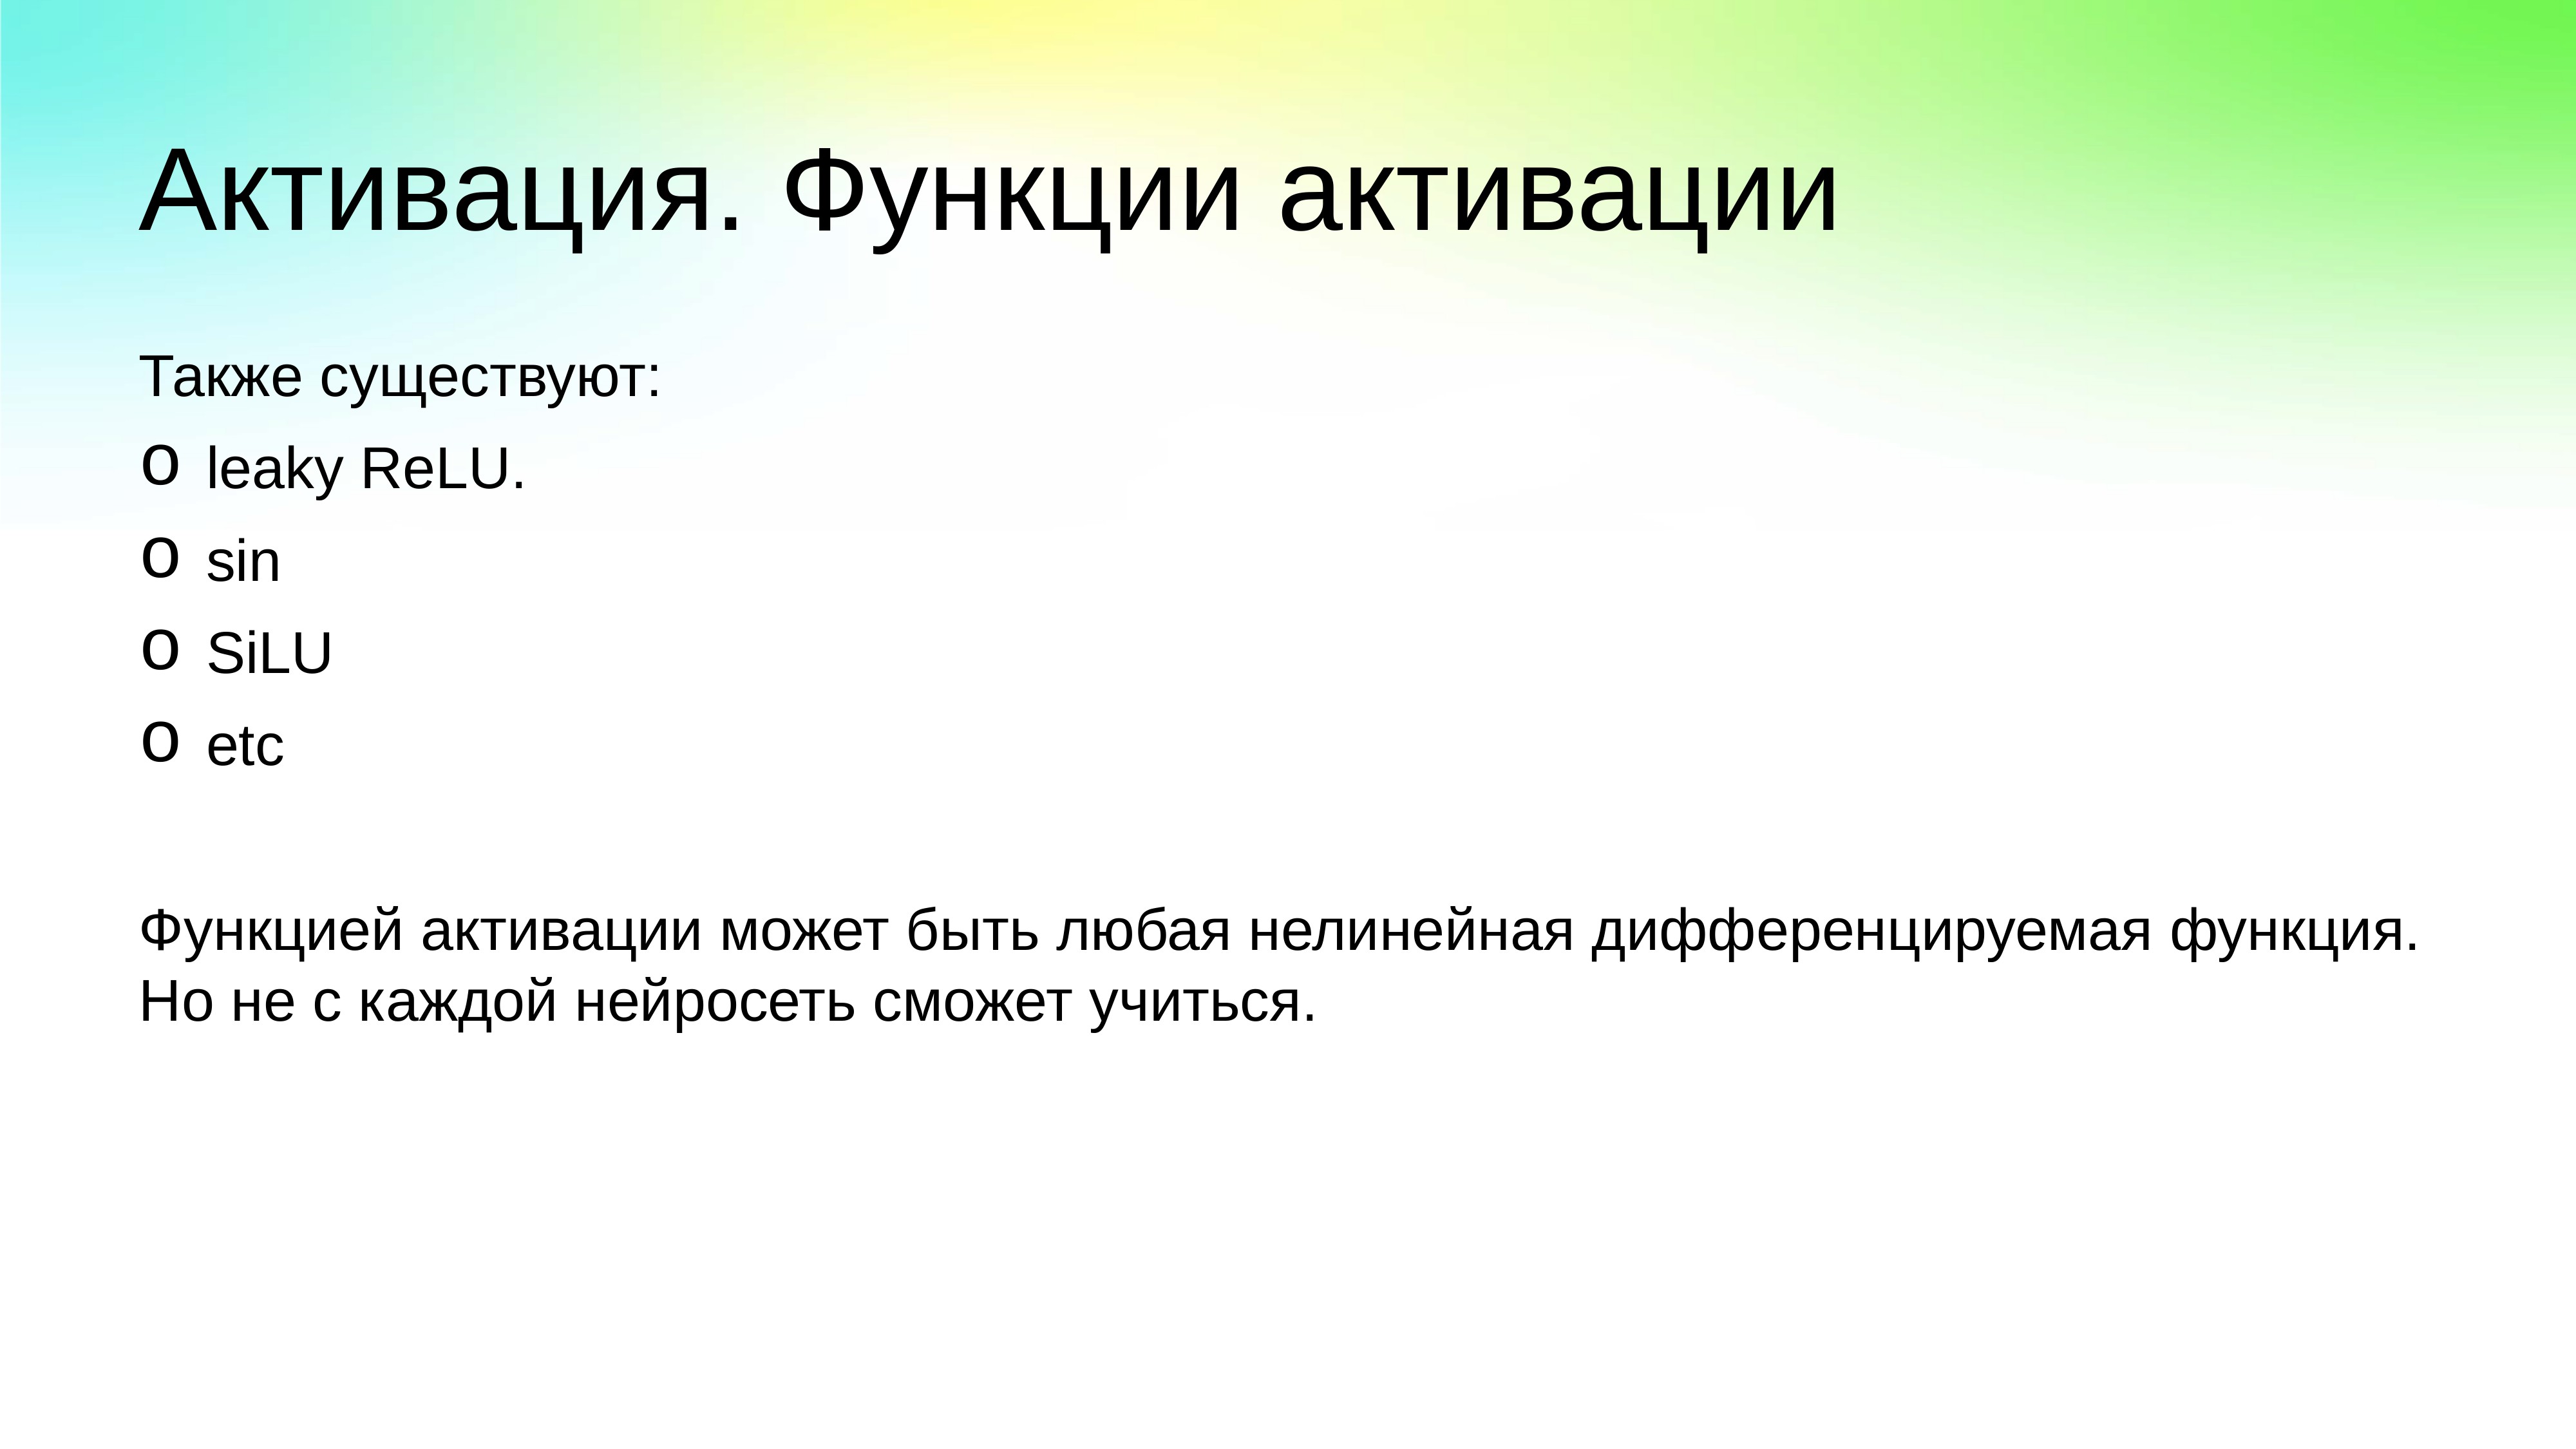

# Активация. Функции активации
Также существуют:
leaky ReLU.
sin
SiLU
etc

Функцией активации может быть любая нелинейная дифференцируемая функция. Но не с каждой нейросеть сможет учиться.